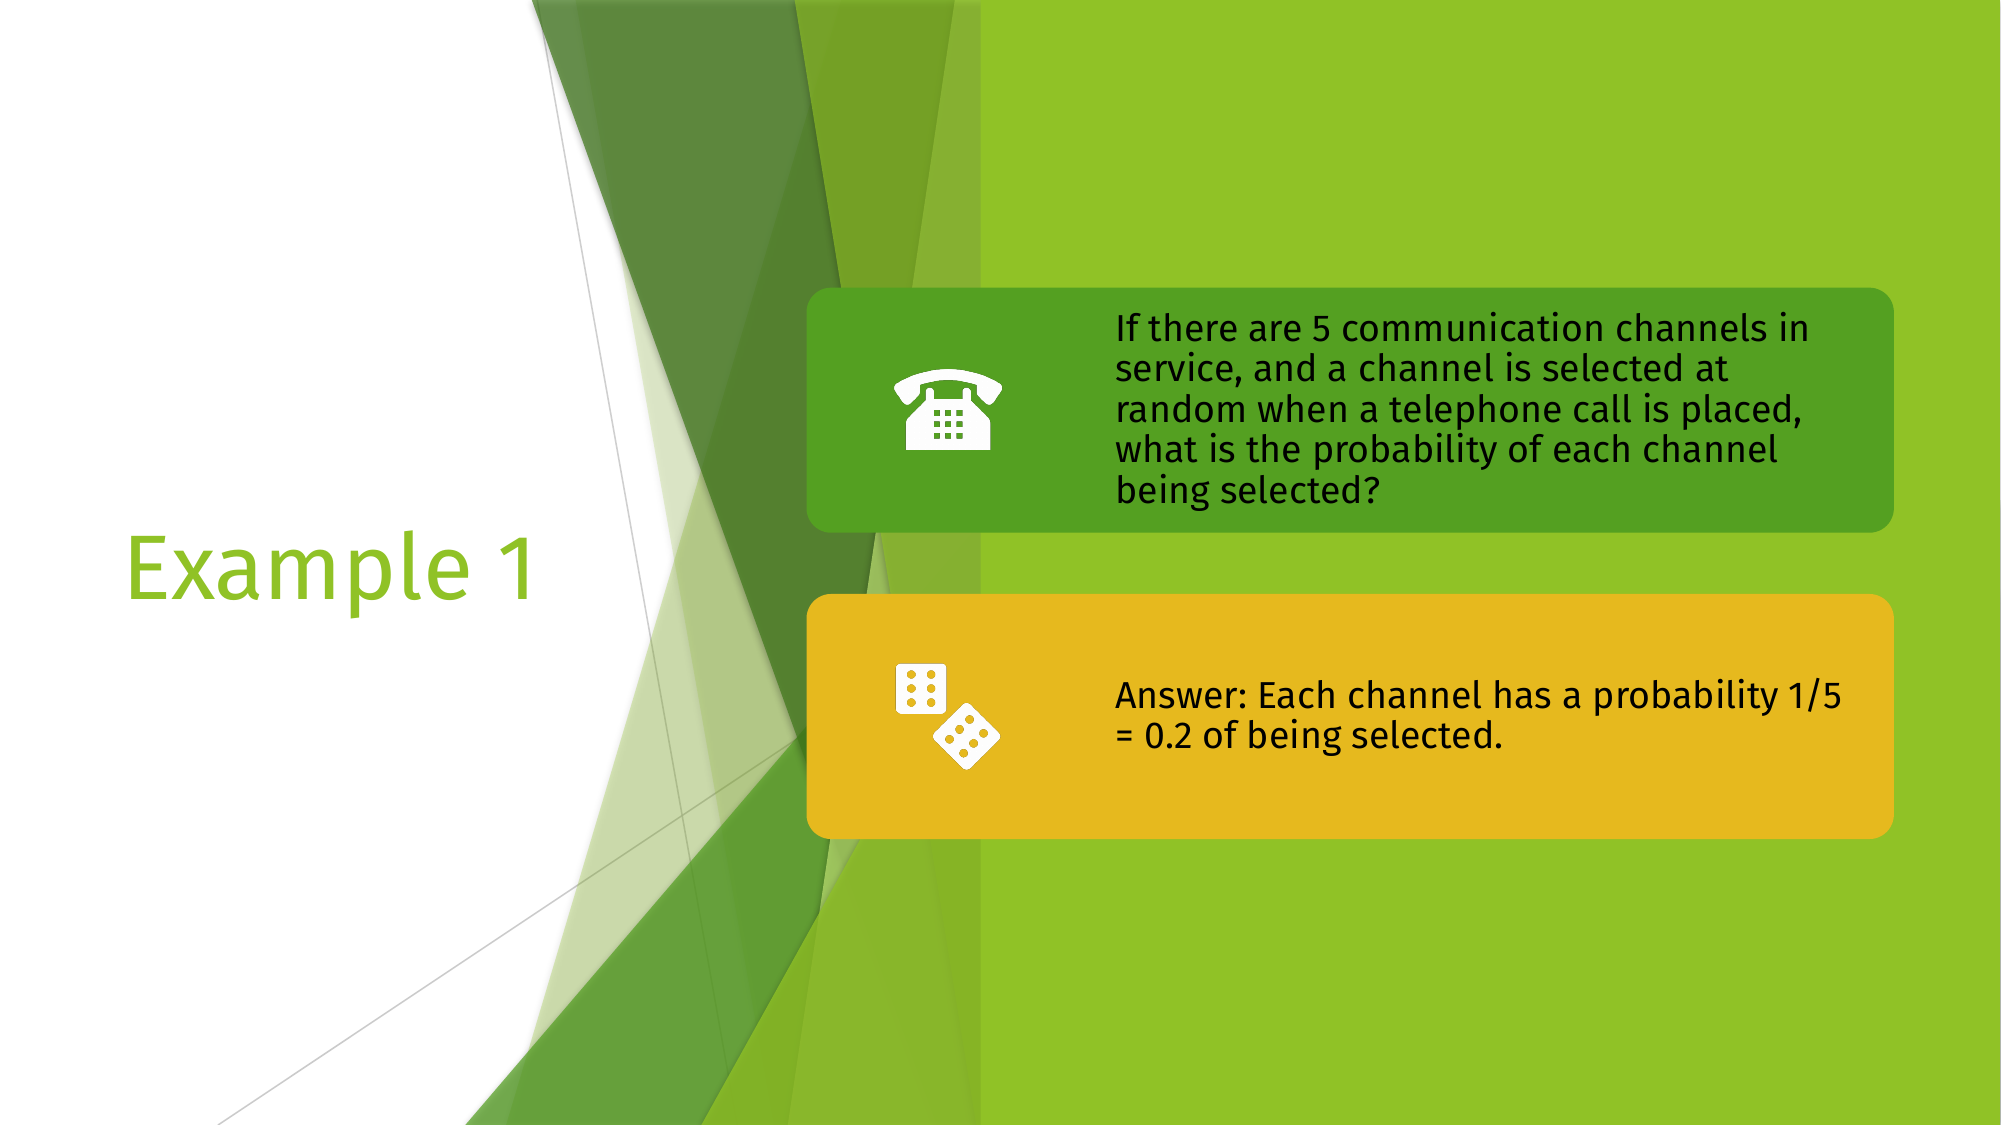

If there are 5 communication channels in service, and a channel is selected at random when a telephone call is placed, what is the probability of each channel being selected?
Answer: Each channel has a probability 1/5 = 0.2 of being selected.
# Example 1